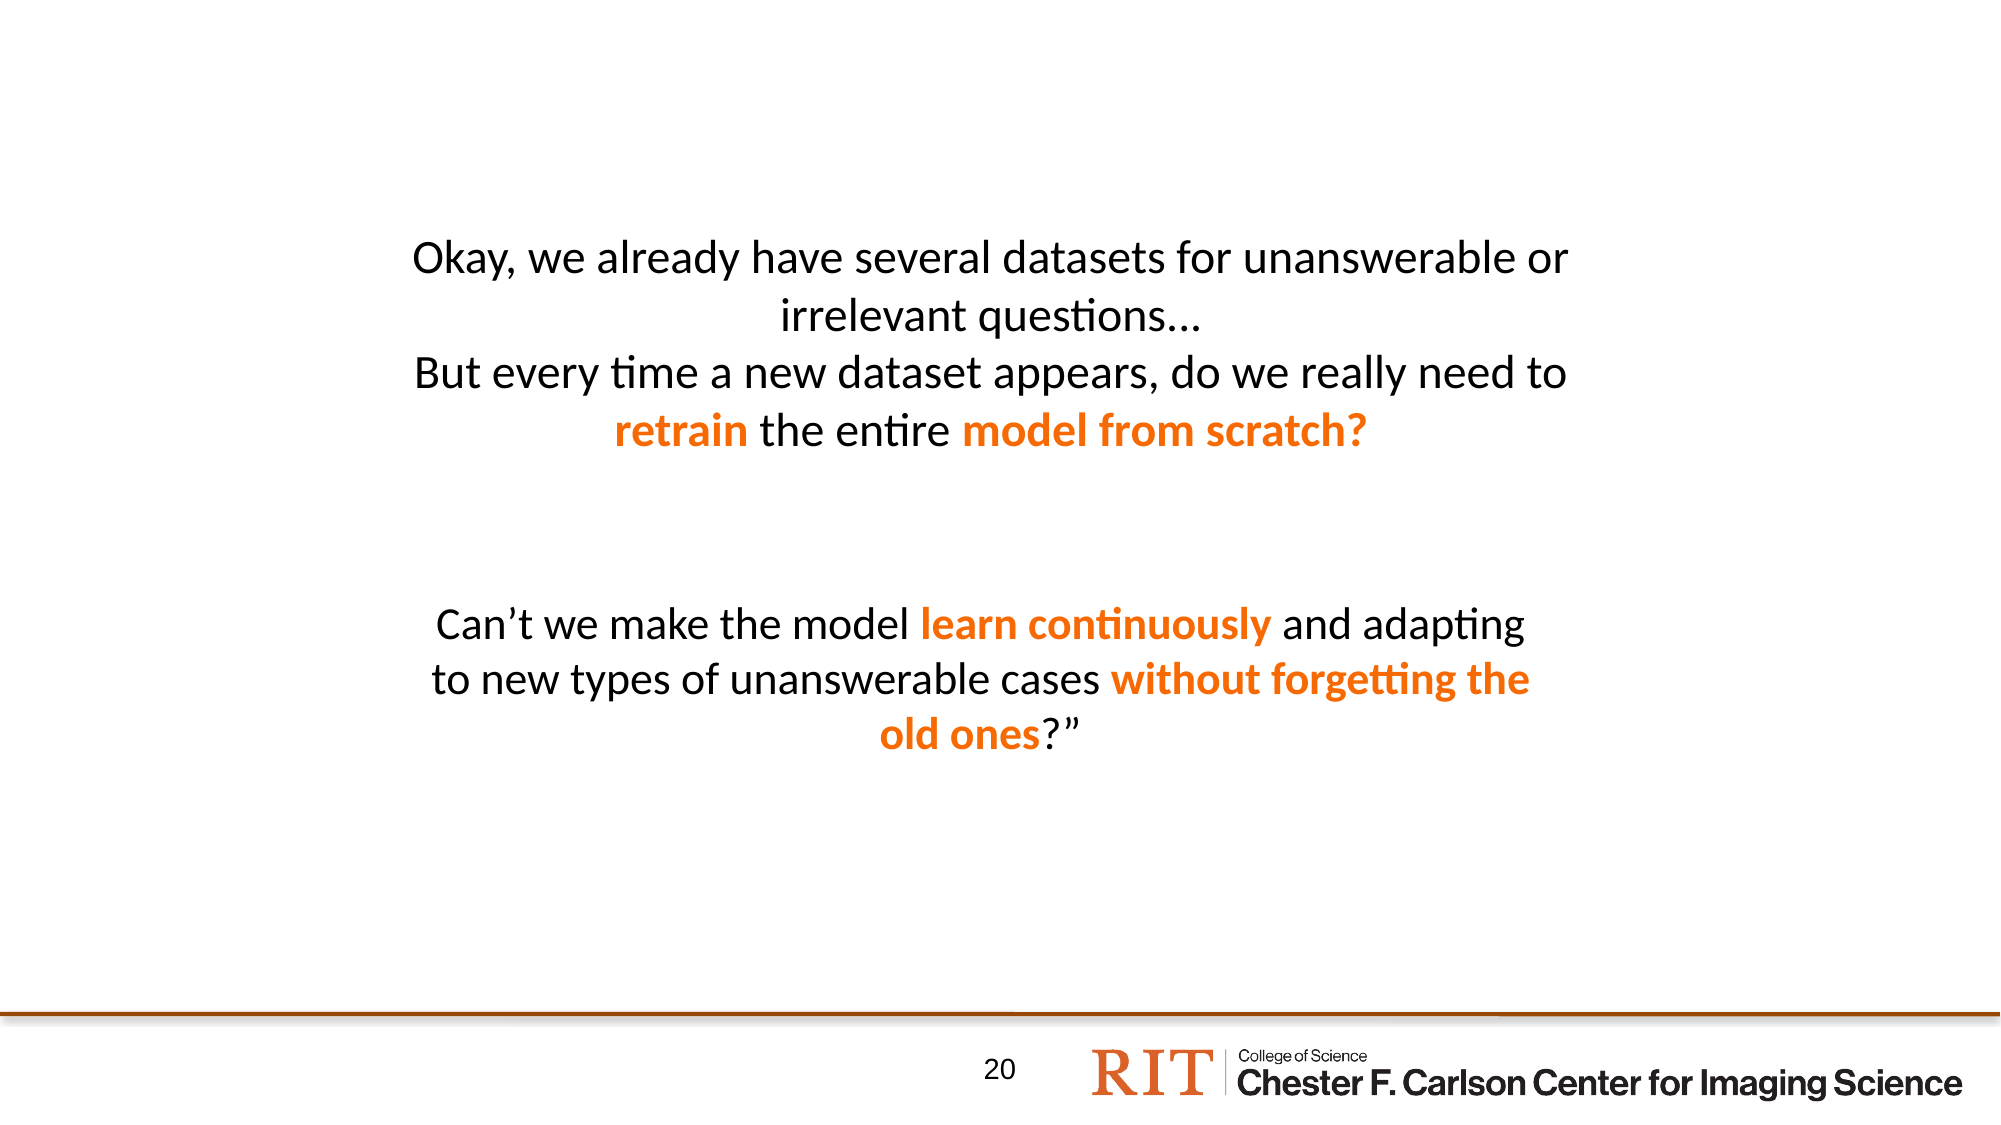

# Okay, we already have several datasets for unanswerable or irrelevant questions...
But every time a new dataset appears, do we really need to retrain the entire model from scratch?
Can’t we make the model learn continuously and adapting to new types of unanswerable cases without forgetting the old ones?”
20